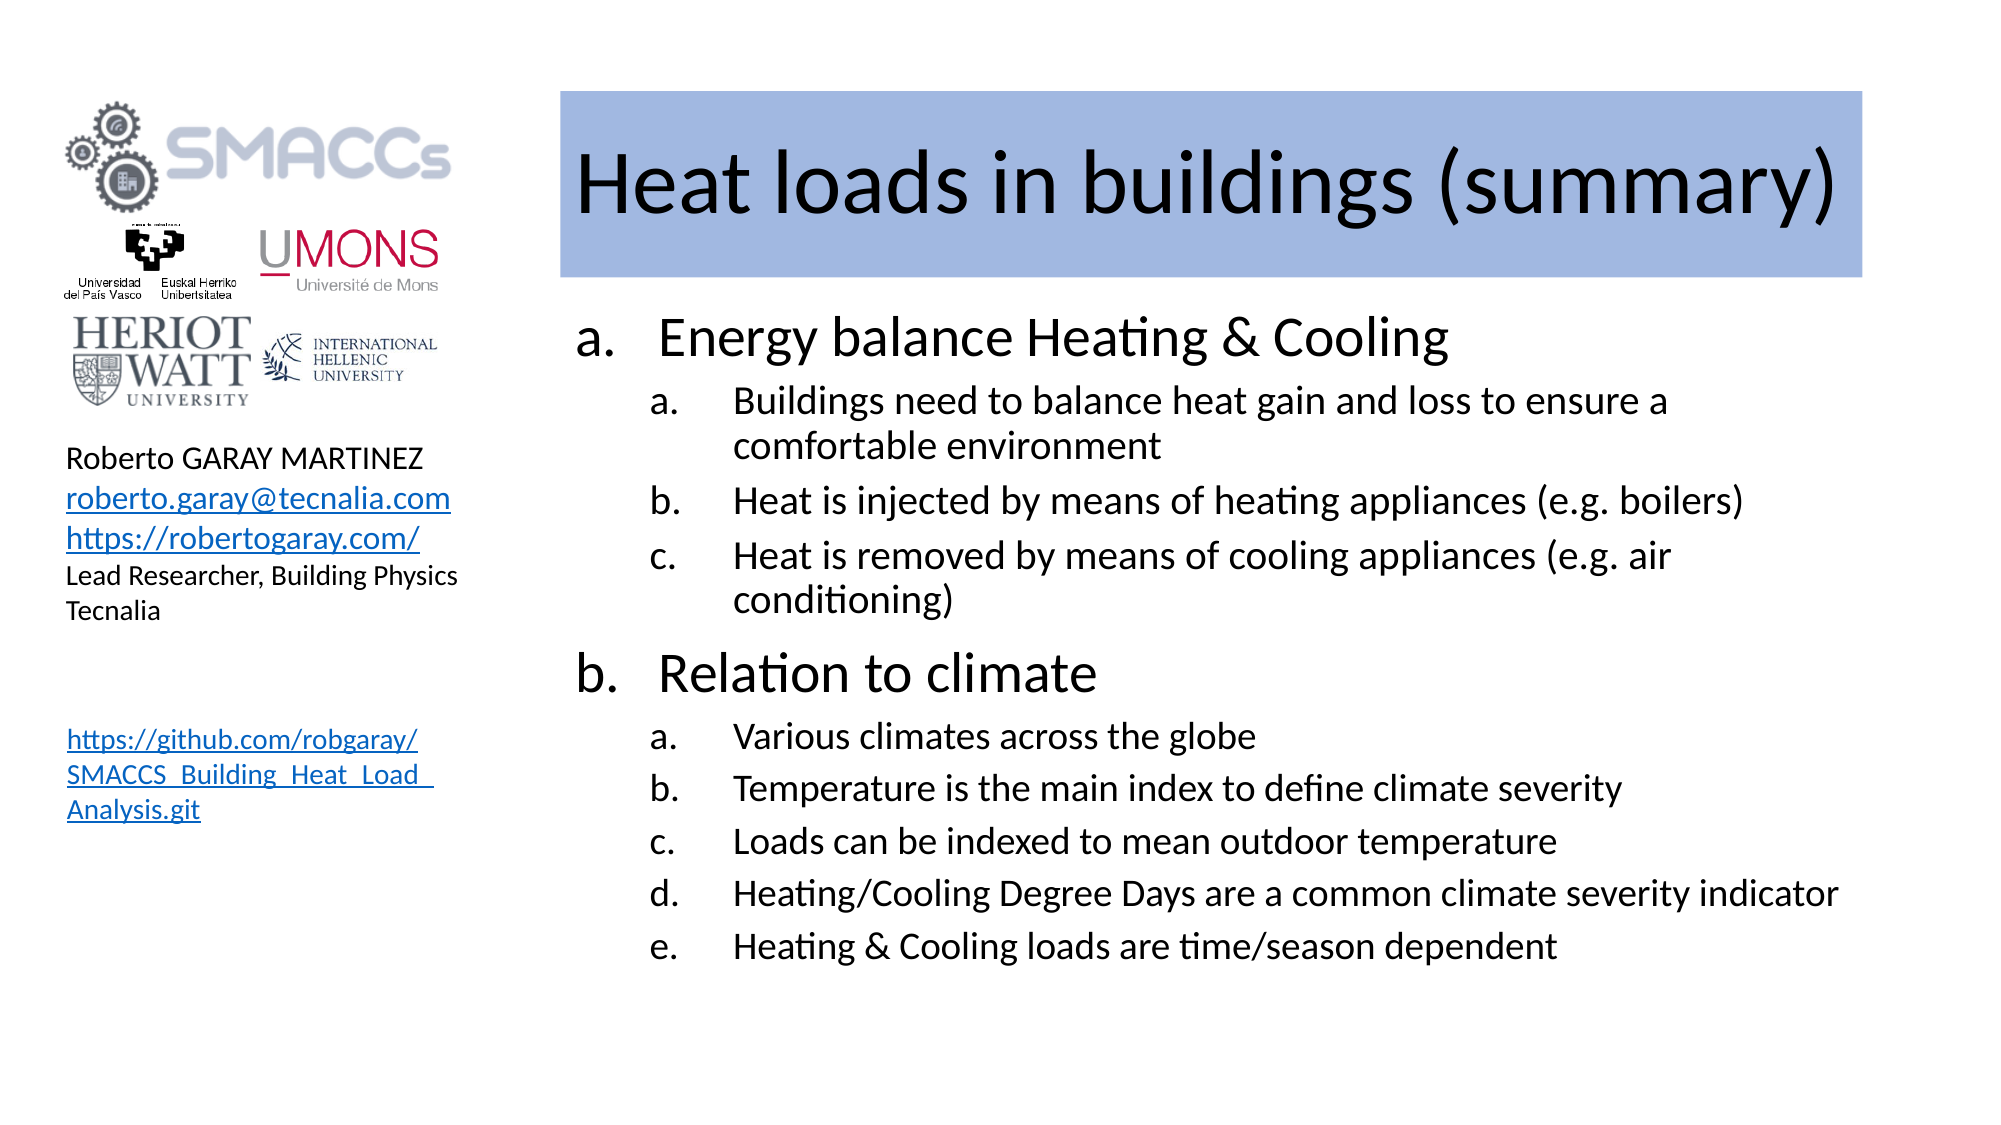

# Heat loads in buildings (summary)
Energy balance Heating & Cooling
Buildings need to balance heat gain and loss to ensure a comfortable environment
Heat is injected by means of heating appliances (e.g. boilers)
Heat is removed by means of cooling appliances (e.g. air conditioning)
Relation to climate
Various climates across the globe
Temperature is the main index to define climate severity
Loads can be indexed to mean outdoor temperature
Heating/Cooling Degree Days are a common climate severity indicator
Heating & Cooling loads are time/season dependent